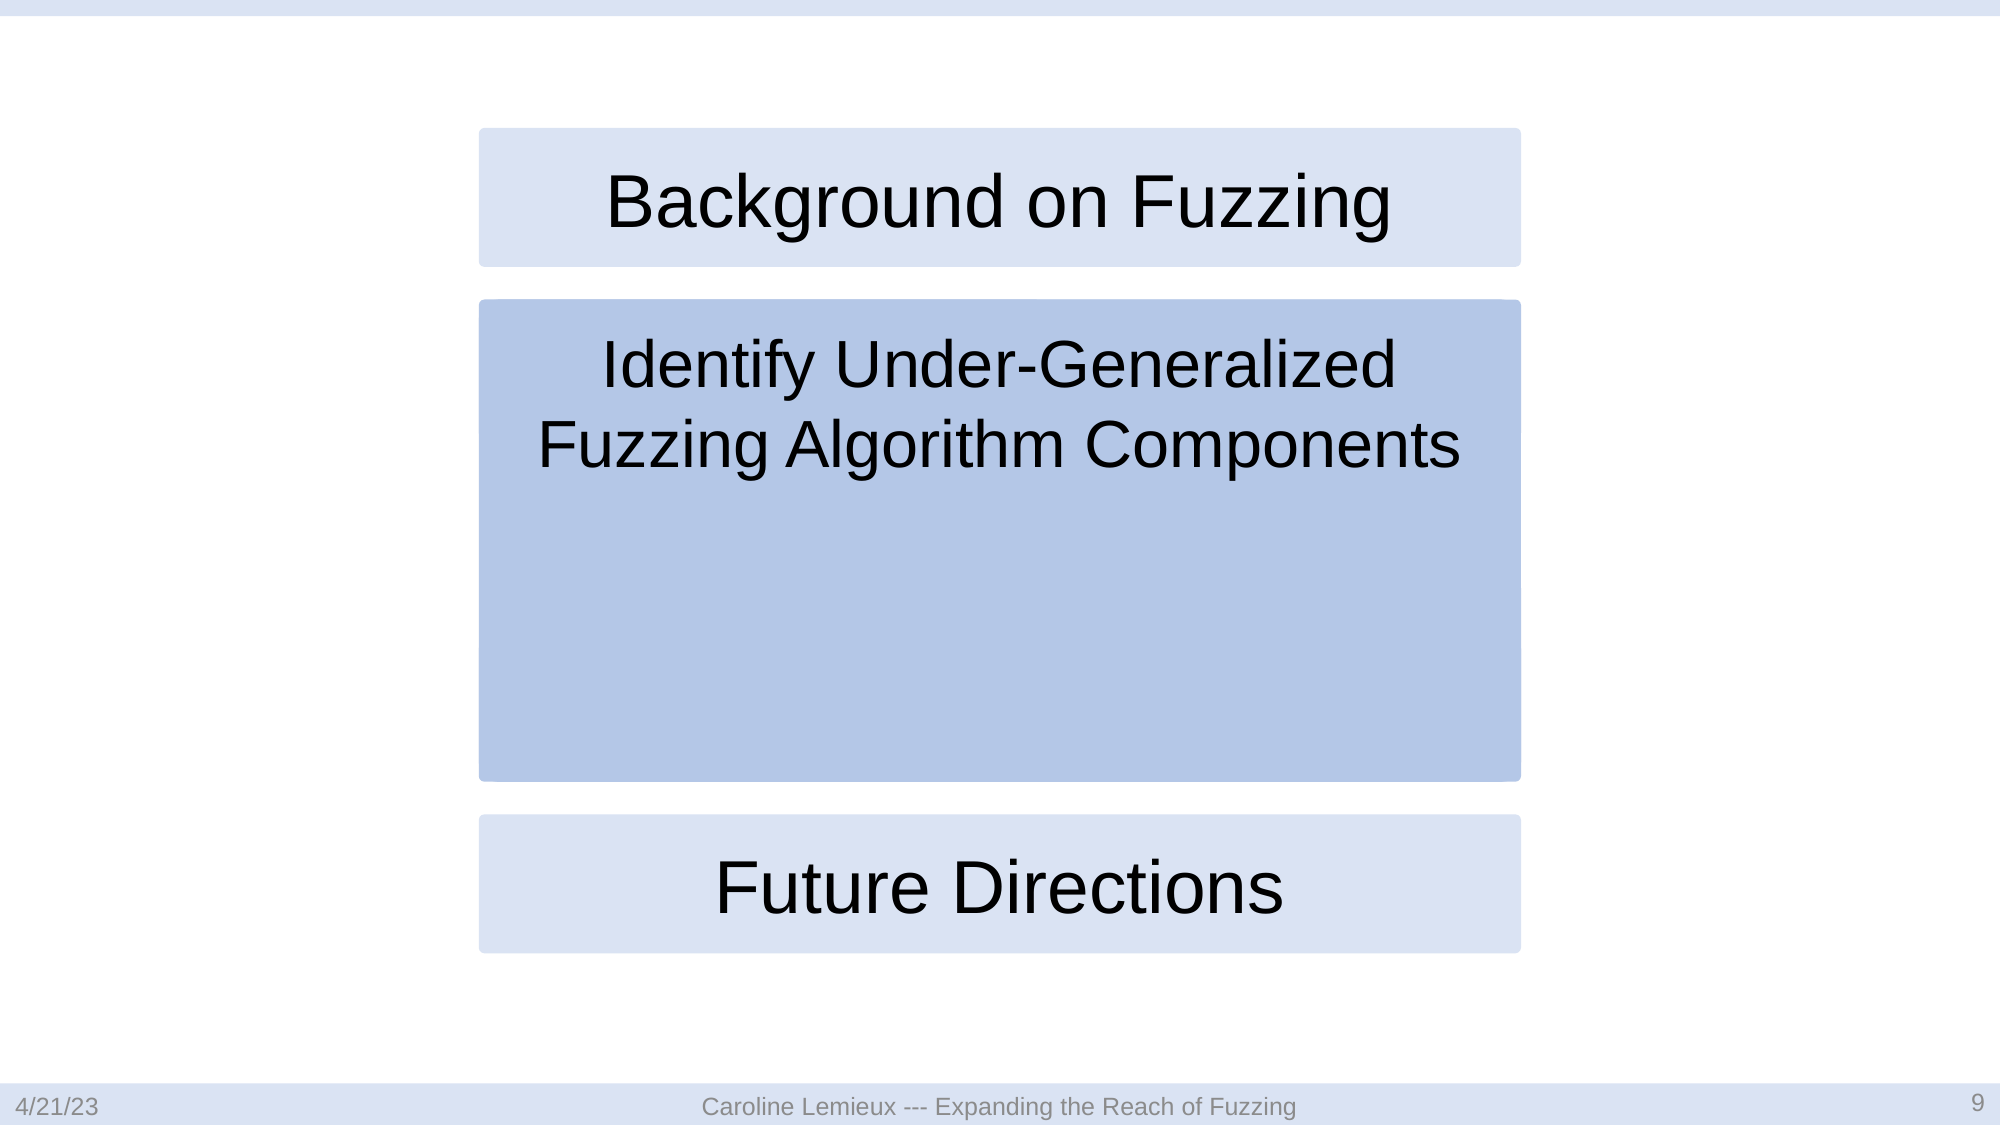

Background on Fuzzing

Identify Under-Generalized Fuzzing Algorithm Components

Future Directions
9
4/21/23
Caroline Lemieux --- Expanding the Reach of Fuzzing